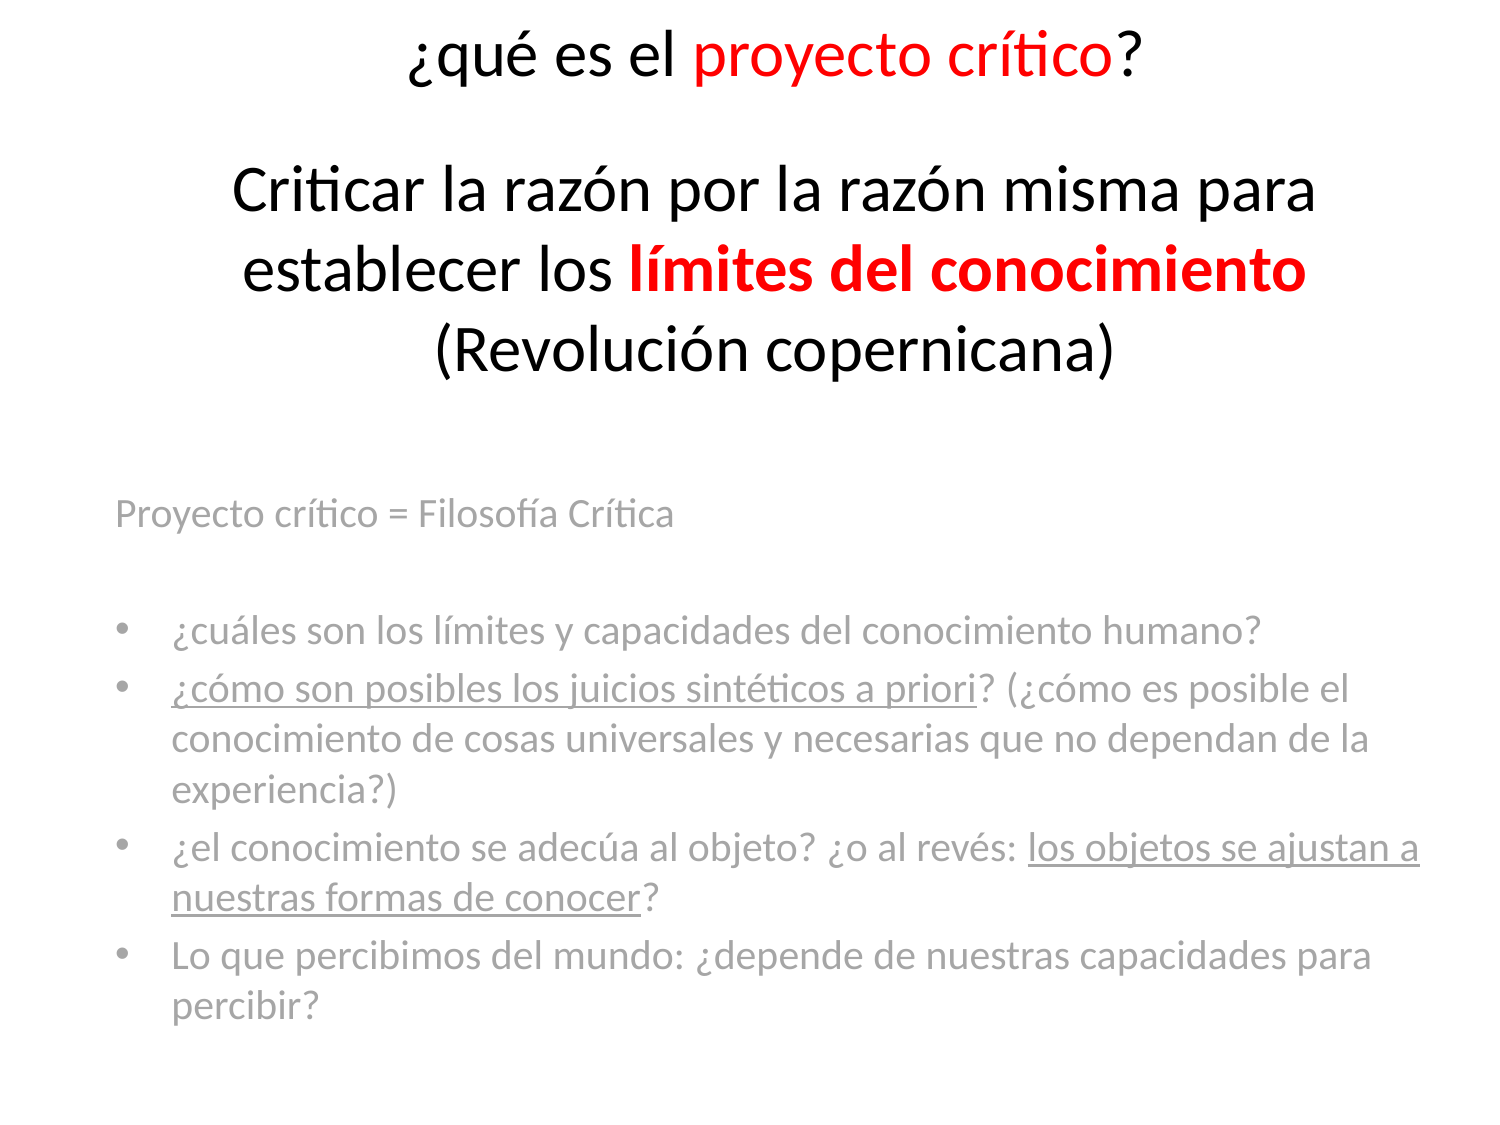

¿qué es el proyecto crítico?

Criticar la razón por la razón misma para establecer los límites del conocimiento (Revolución copernicana)

Proyecto crítico = Filosofía Crítica

¿cuáles son los límites y capacidades del conocimiento humano?
¿cómo son posibles los juicios sintéticos a priori? (¿cómo es posible el conocimiento de cosas universales y necesarias que no dependan de la experiencia?)
¿el conocimiento se adecúa al objeto? ¿o al revés: los objetos se ajustan a nuestras formas de conocer?
Lo que percibimos del mundo: ¿depende de nuestras capacidades para percibir?